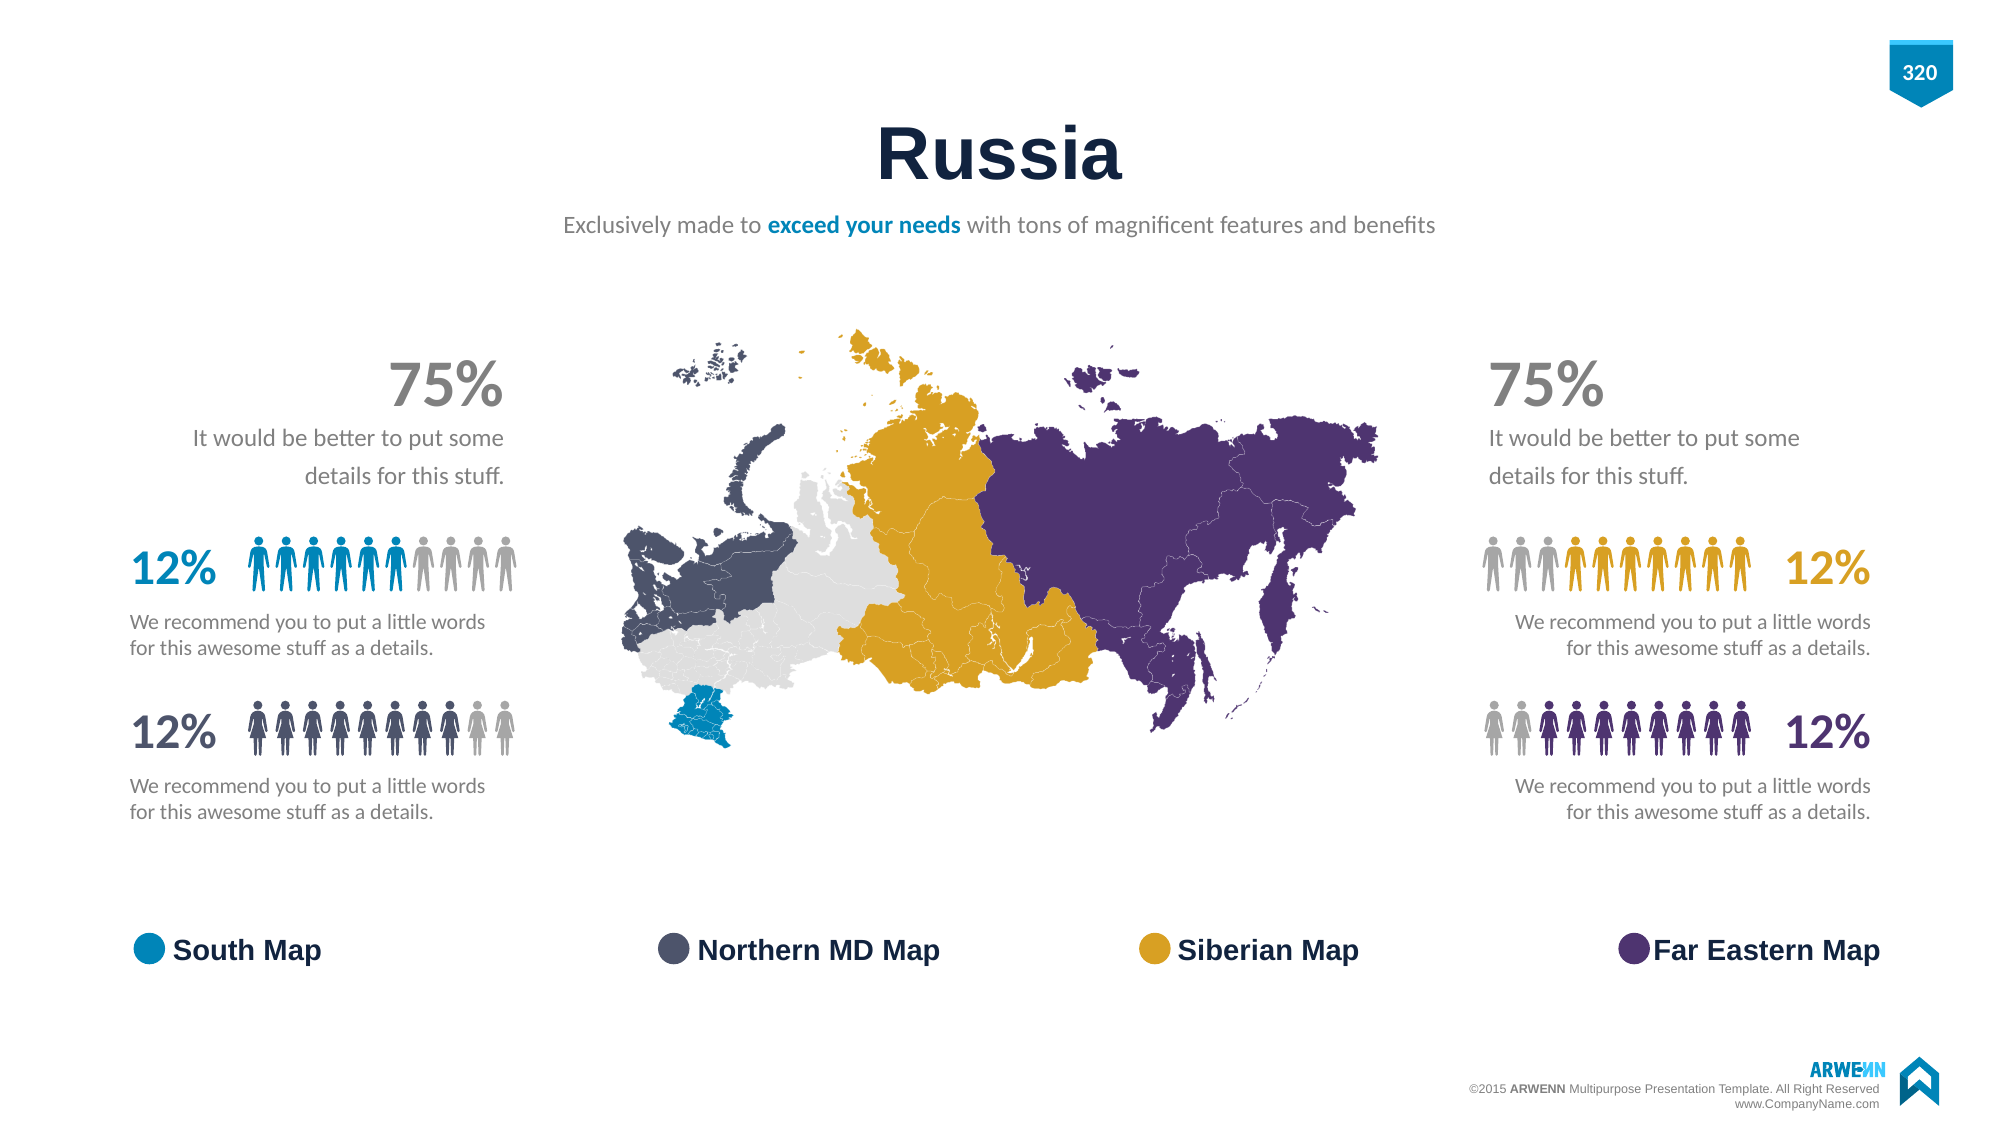

# Russia
Exclusively made to exceed your needs with tons of magnificent features and benefits

75%
75%
It would be better to put some details for this stuff.
It would be better to put some details for this stuff.
12%
12%

We recommend you to put a little words for this awesome stuff as a details.
We recommend you to put a little words for this awesome stuff as a details.
12%
12%

We recommend you to put a little words for this awesome stuff as a details.
We recommend you to put a little words for this awesome stuff as a details.
South Map

Northern MD Map

Siberian Map

Far Eastern Map